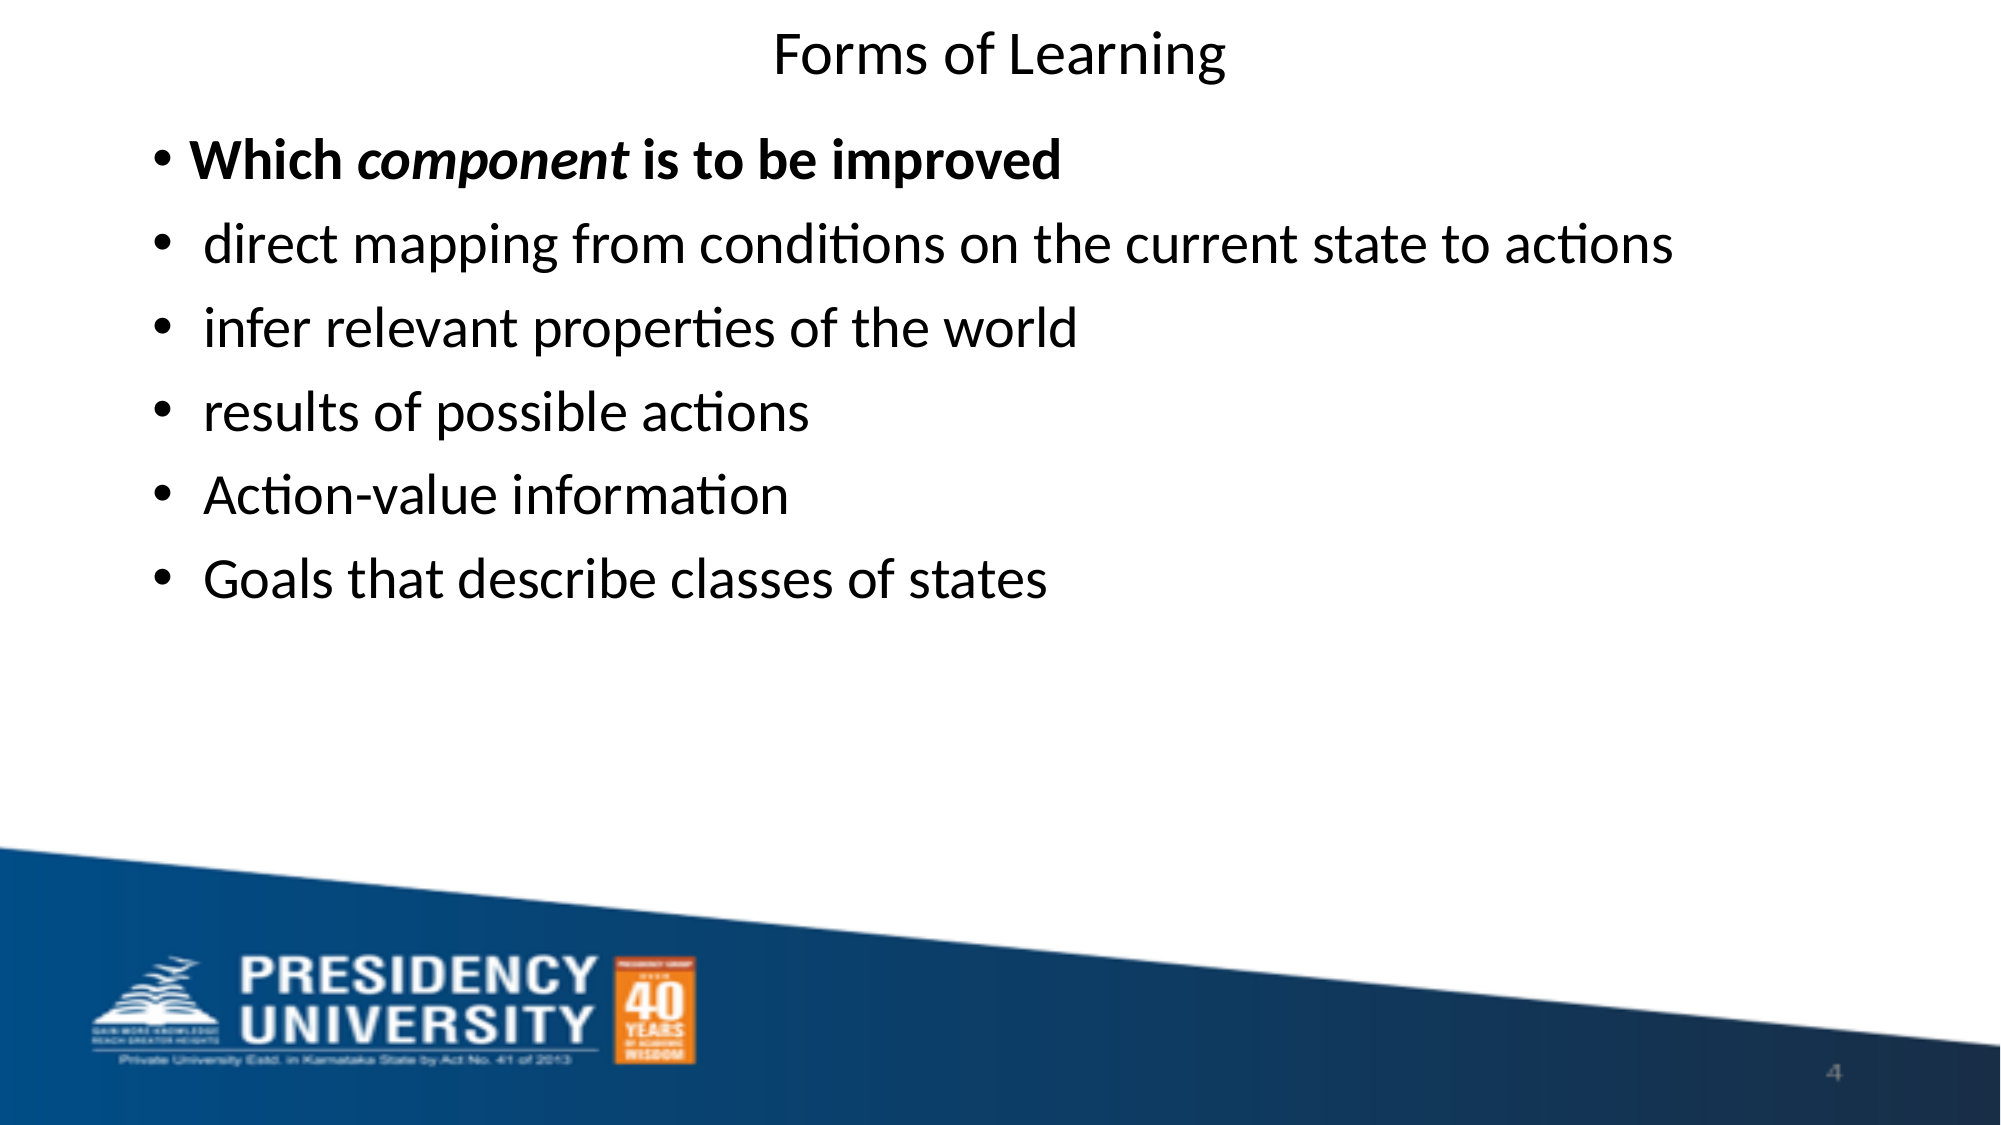

# Forms of Learning
Which component is to be improved
 direct mapping from conditions on the current state to actions
 infer relevant properties of the world
 results of possible actions
 Action-value information
 Goals that describe classes of states